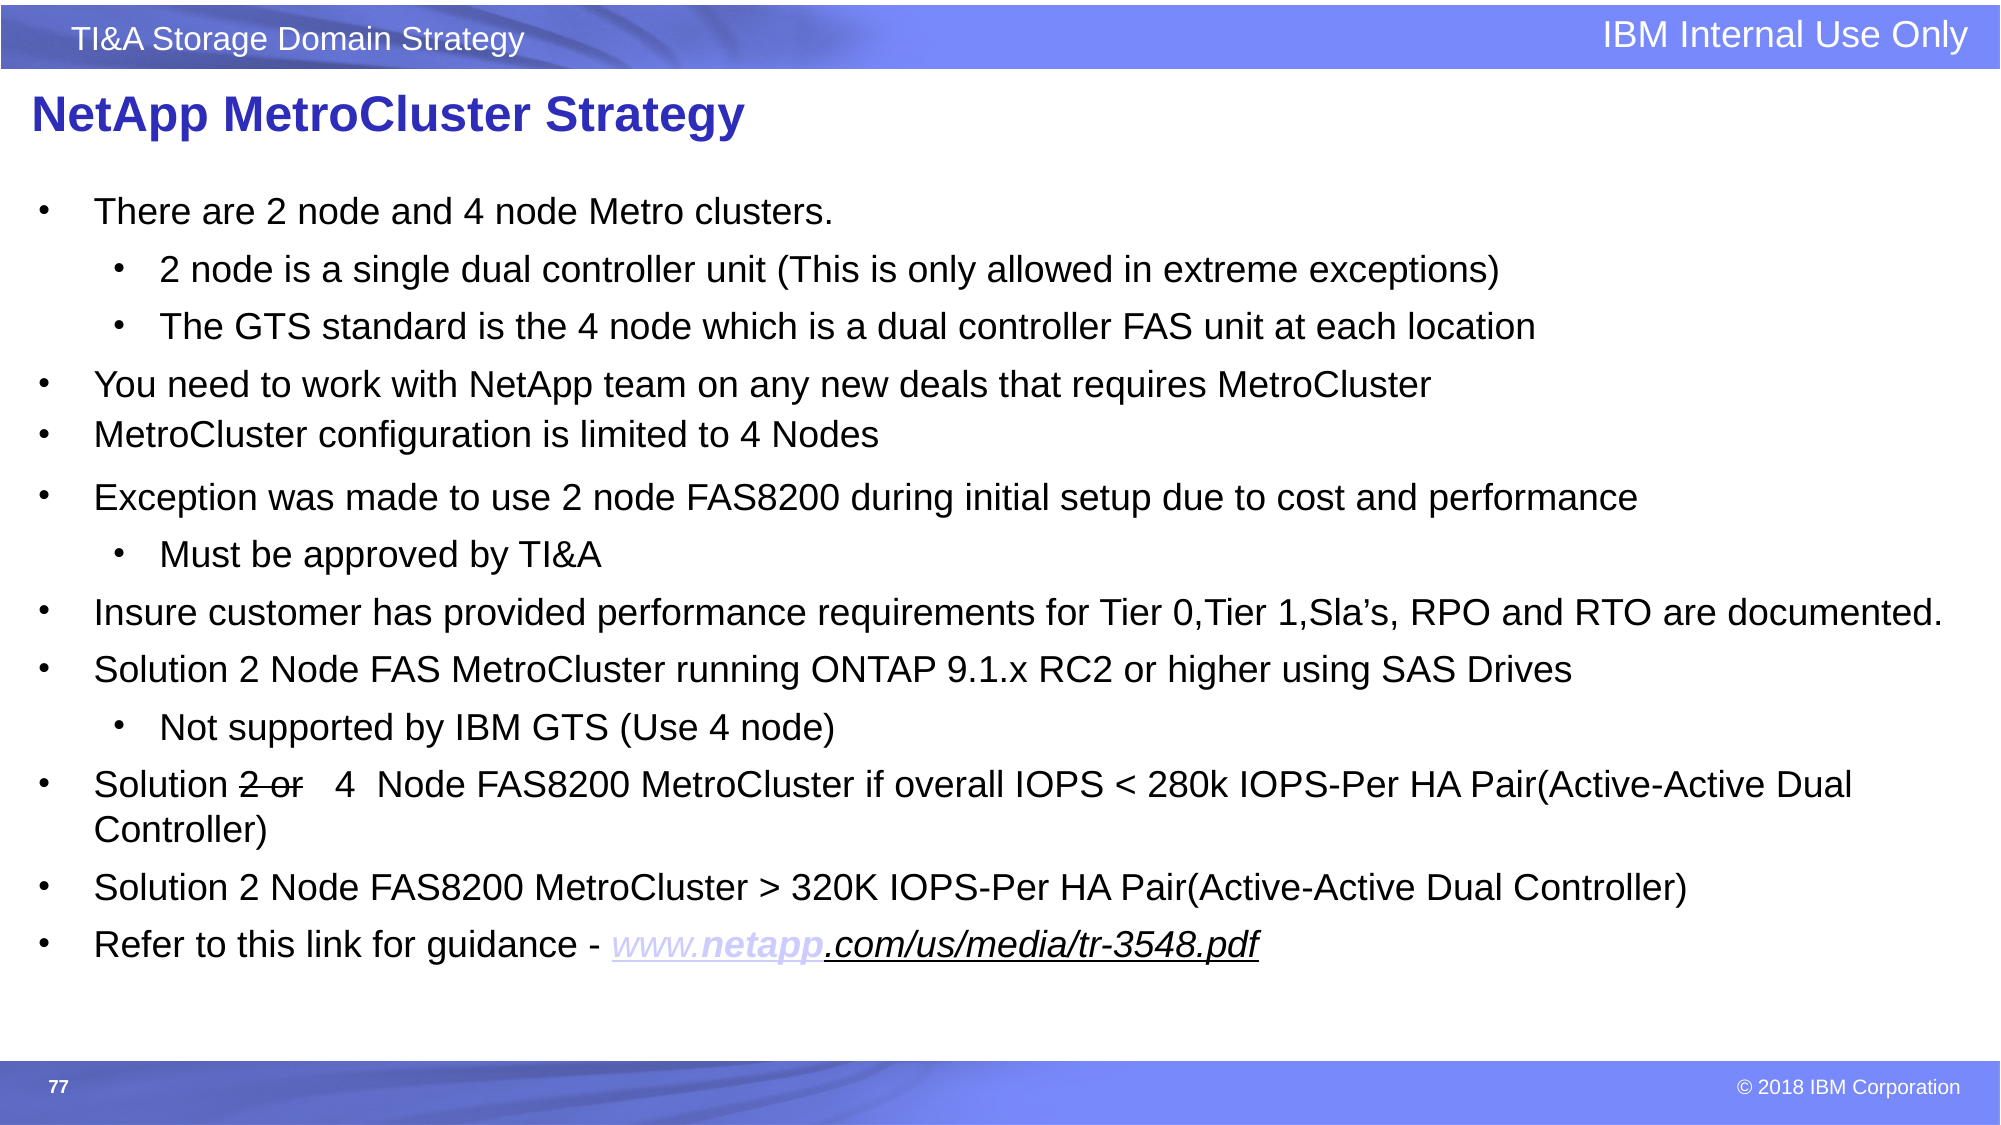

# NetApp MetroCluster Strategy
There are 2 node and 4 node Metro clusters.
2 node is a single dual controller unit (This is only allowed in extreme exceptions)
The GTS standard is the 4 node which is a dual controller FAS unit at each location
You need to work with NetApp team on any new deals that requires MetroCluster
MetroCluster configuration is limited to 4 Nodes
Exception was made to use 2 node FAS8200 during initial setup due to cost and performance
Must be approved by TI&A
Insure customer has provided performance requirements for Tier 0,Tier 1,Sla’s, RPO and RTO are documented.
Solution 2 Node FAS MetroCluster running ONTAP 9.1.x RC2 or higher using SAS Drives
Not supported by IBM GTS (Use 4 node)
Solution 2 or   4  Node FAS8200 MetroCluster if overall IOPS < 280k IOPS-Per HA Pair(Active-Active Dual Controller)
Solution 2 Node FAS8200 MetroCluster > 320K IOPS-Per HA Pair(Active-Active Dual Controller)
Refer to this link for guidance - www.netapp.com/us/media/tr-3548.pdf